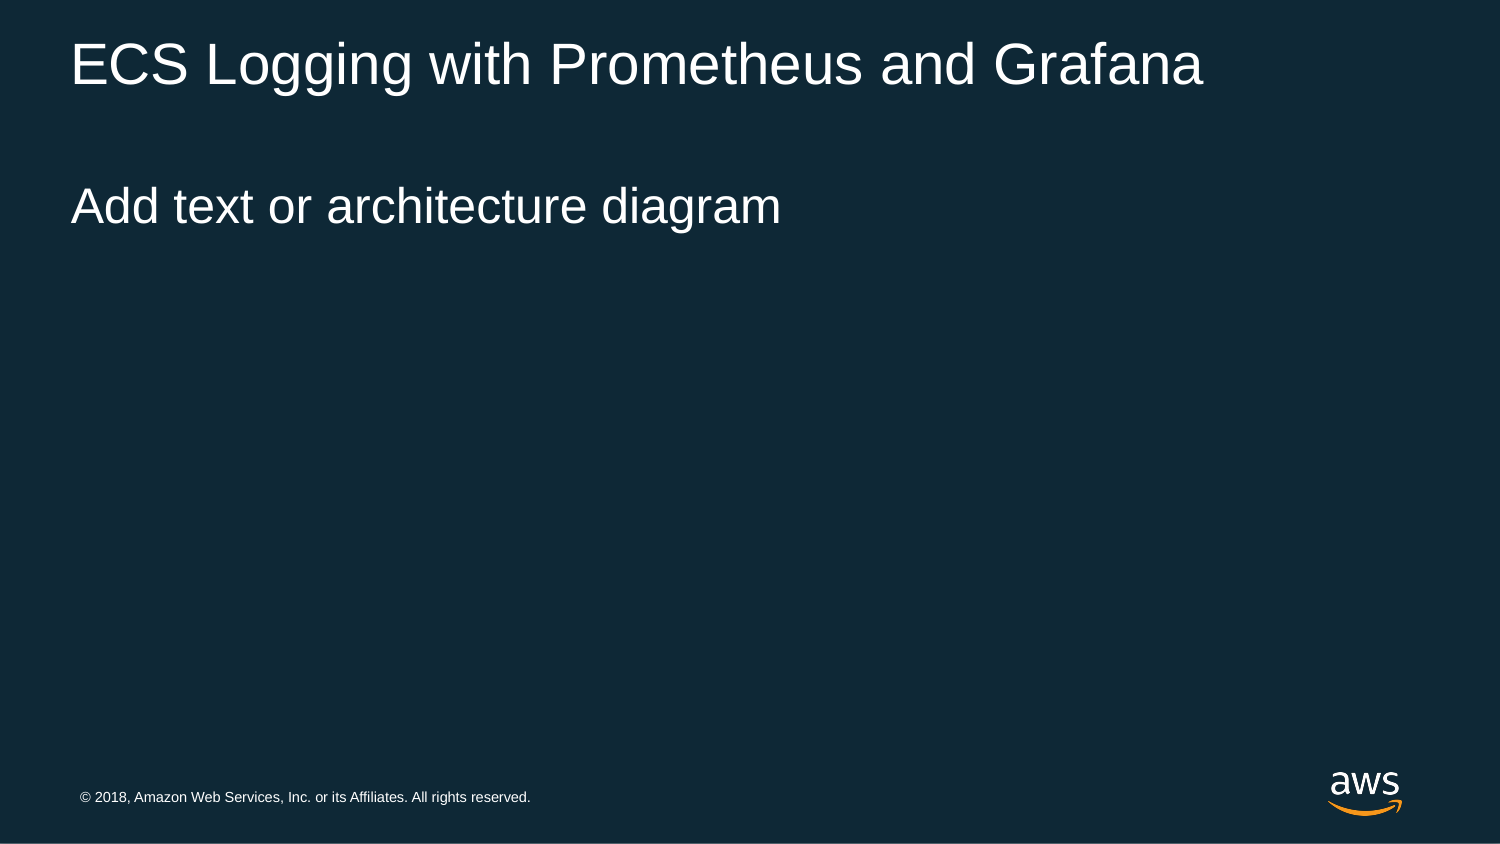

# ECS Logging with Prometheus and Grafana
Add text or architecture diagram